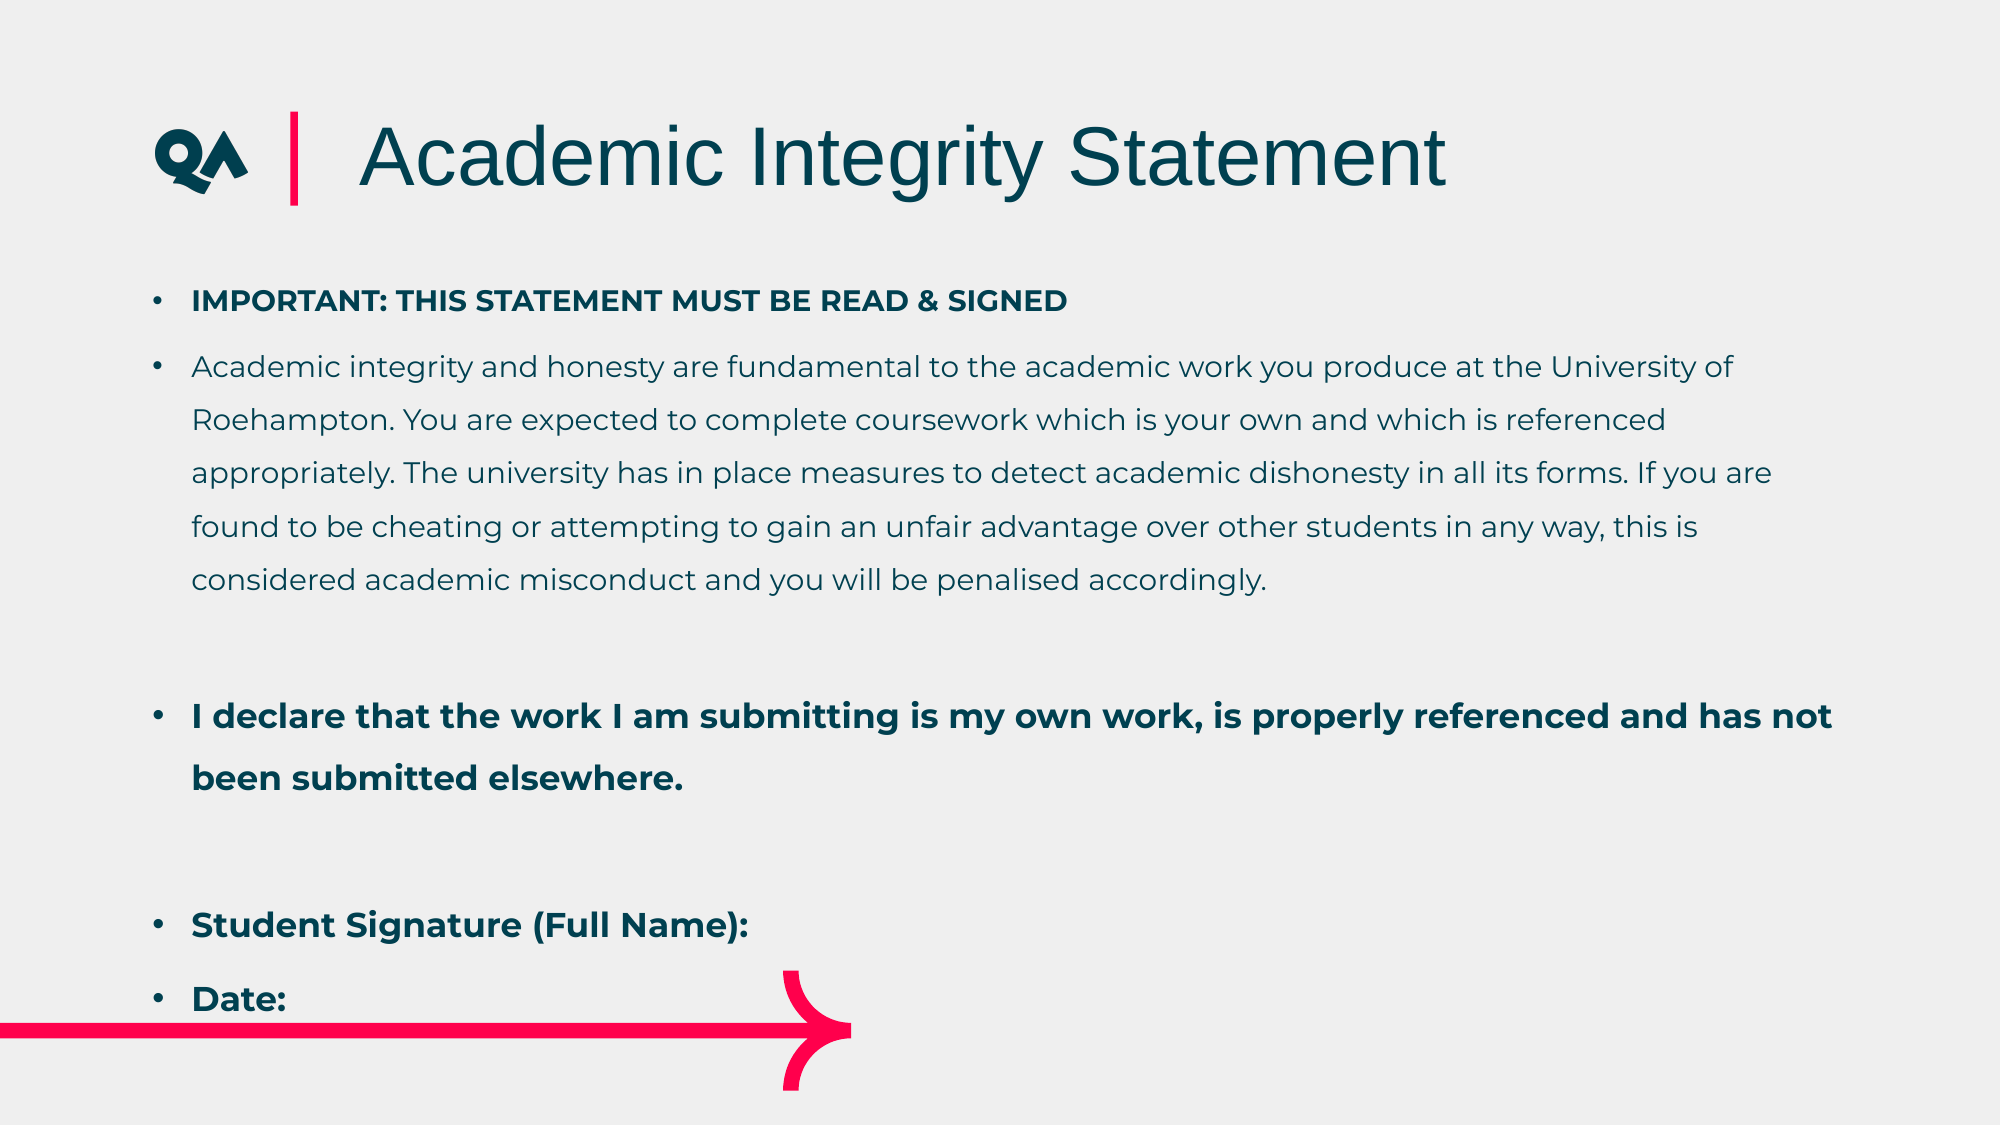

# Academic Integrity Statement
IMPORTANT: THIS STATEMENT MUST BE READ & SIGNED
Academic integrity and honesty are fundamental to the academic work you produce at the University of Roehampton. You are expected to complete coursework which is your own and which is referenced appropriately. The university has in place measures to detect academic dishonesty in all its forms. If you are found to be cheating or attempting to gain an unfair advantage over other students in any way, this is considered academic misconduct and you will be penalised accordingly.

I declare that the work I am submitting is my own work, is properly referenced and has not been submitted elsewhere.

Student Signature (Full Name):
Date: